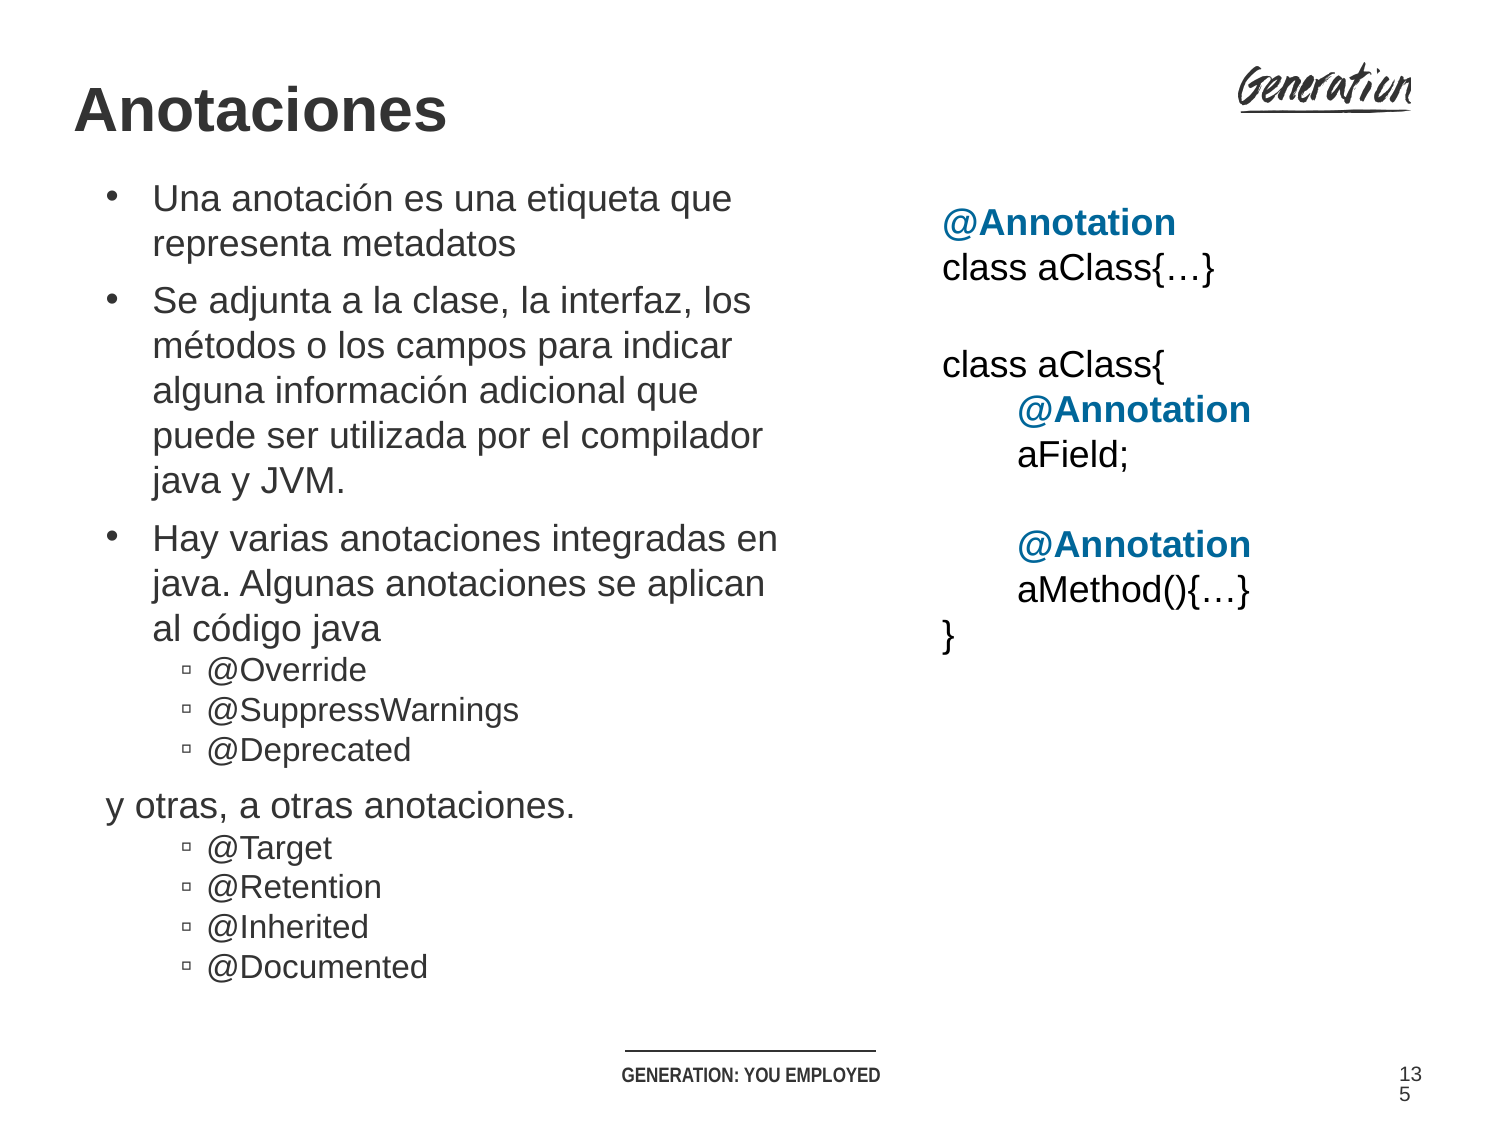

Anotaciones
Una anotación es una etiqueta que representa metadatos
Se adjunta a la clase, la interfaz, los métodos o los campos para indicar alguna información adicional que puede ser utilizada por el compilador java y JVM.
Hay varias anotaciones integradas en java. Algunas anotaciones se aplican al código java
@Override
@SuppressWarnings
@Deprecated
y otras, a otras anotaciones.
@Target
@Retention
@Inherited
@Documented
@Annotation
class aClass{…}
class aClass{
@Annotation
aField;

@Annotation
aMethod(){…}
}